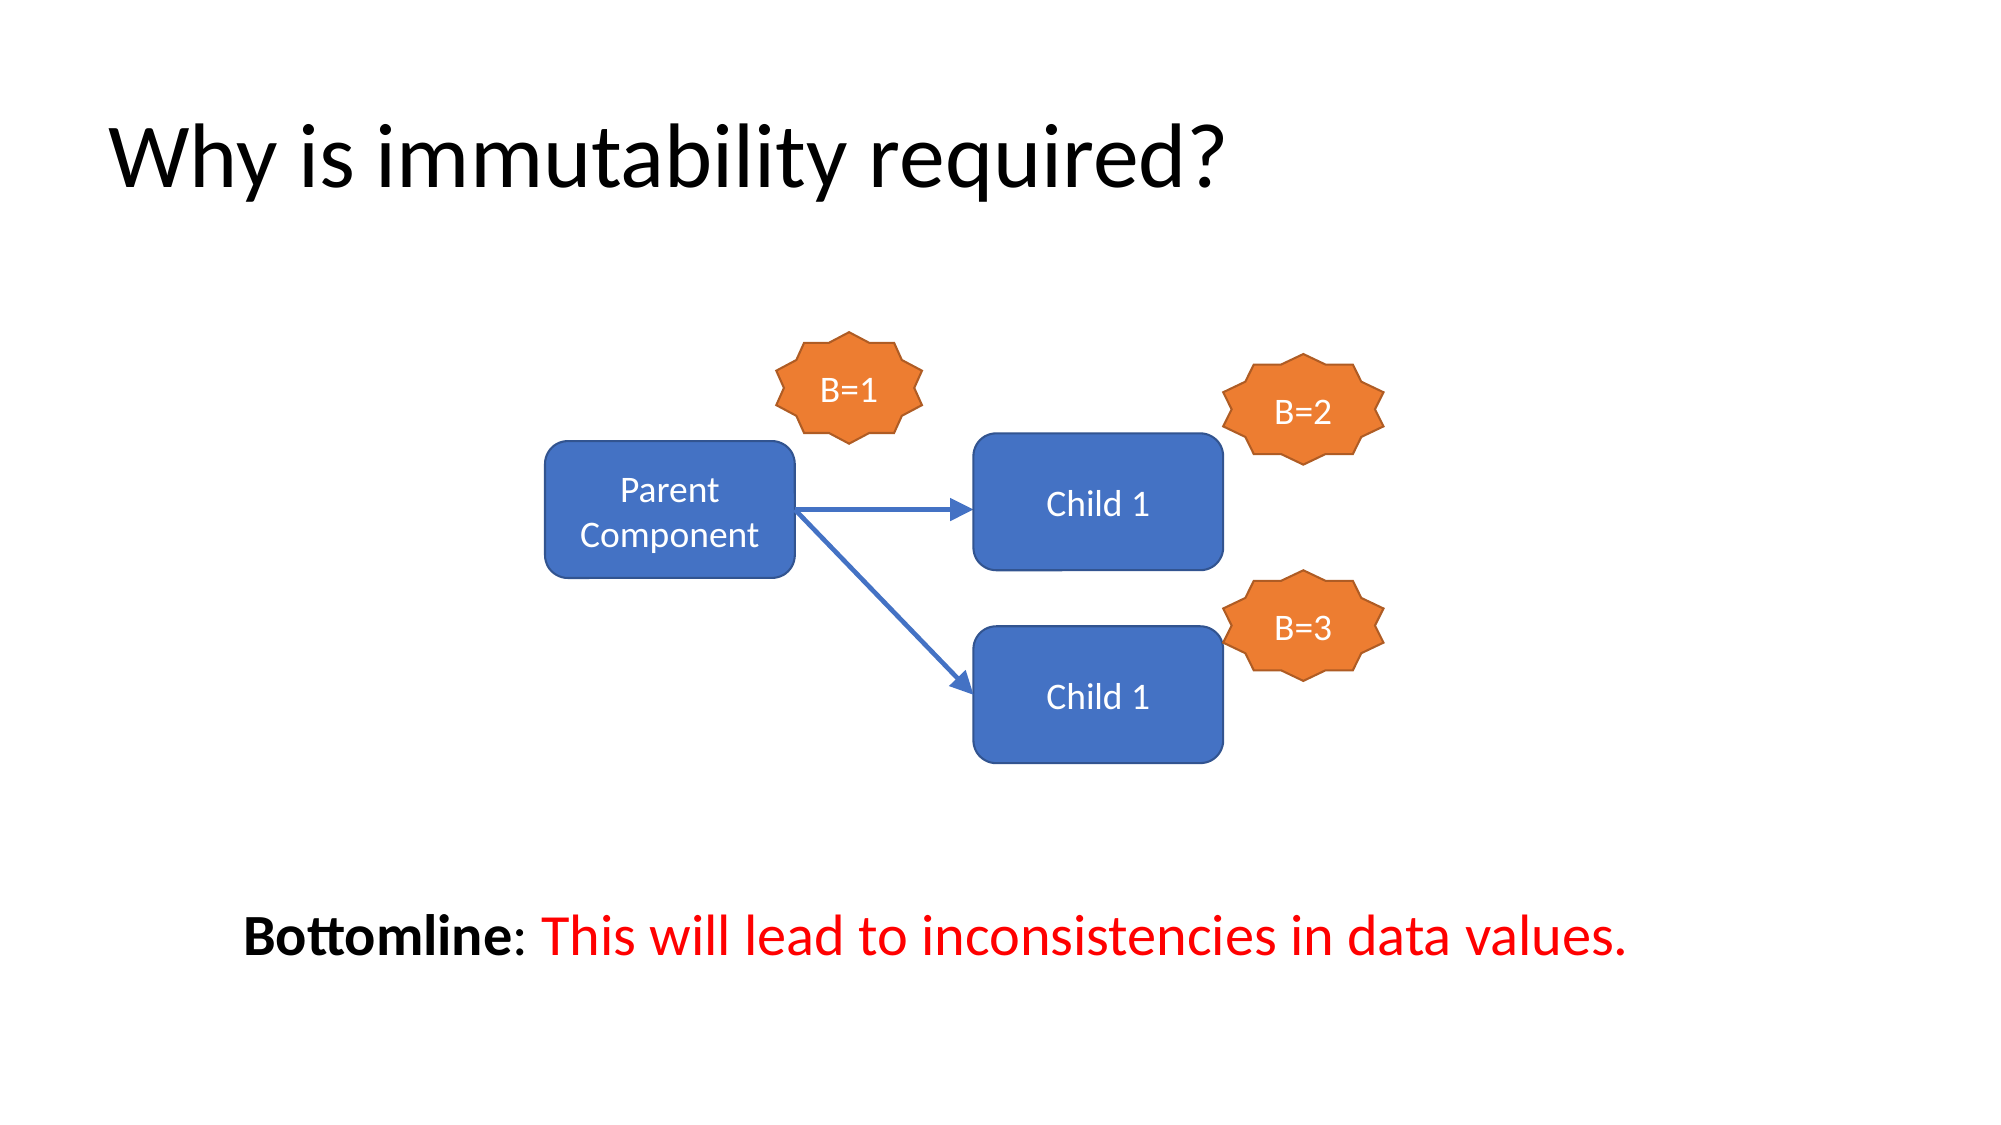

# Why is immutability required?
B=1
B=2
Child 1
Parent
Component
B=3
Child 1
Bottomline: This will lead to inconsistencies in data values.